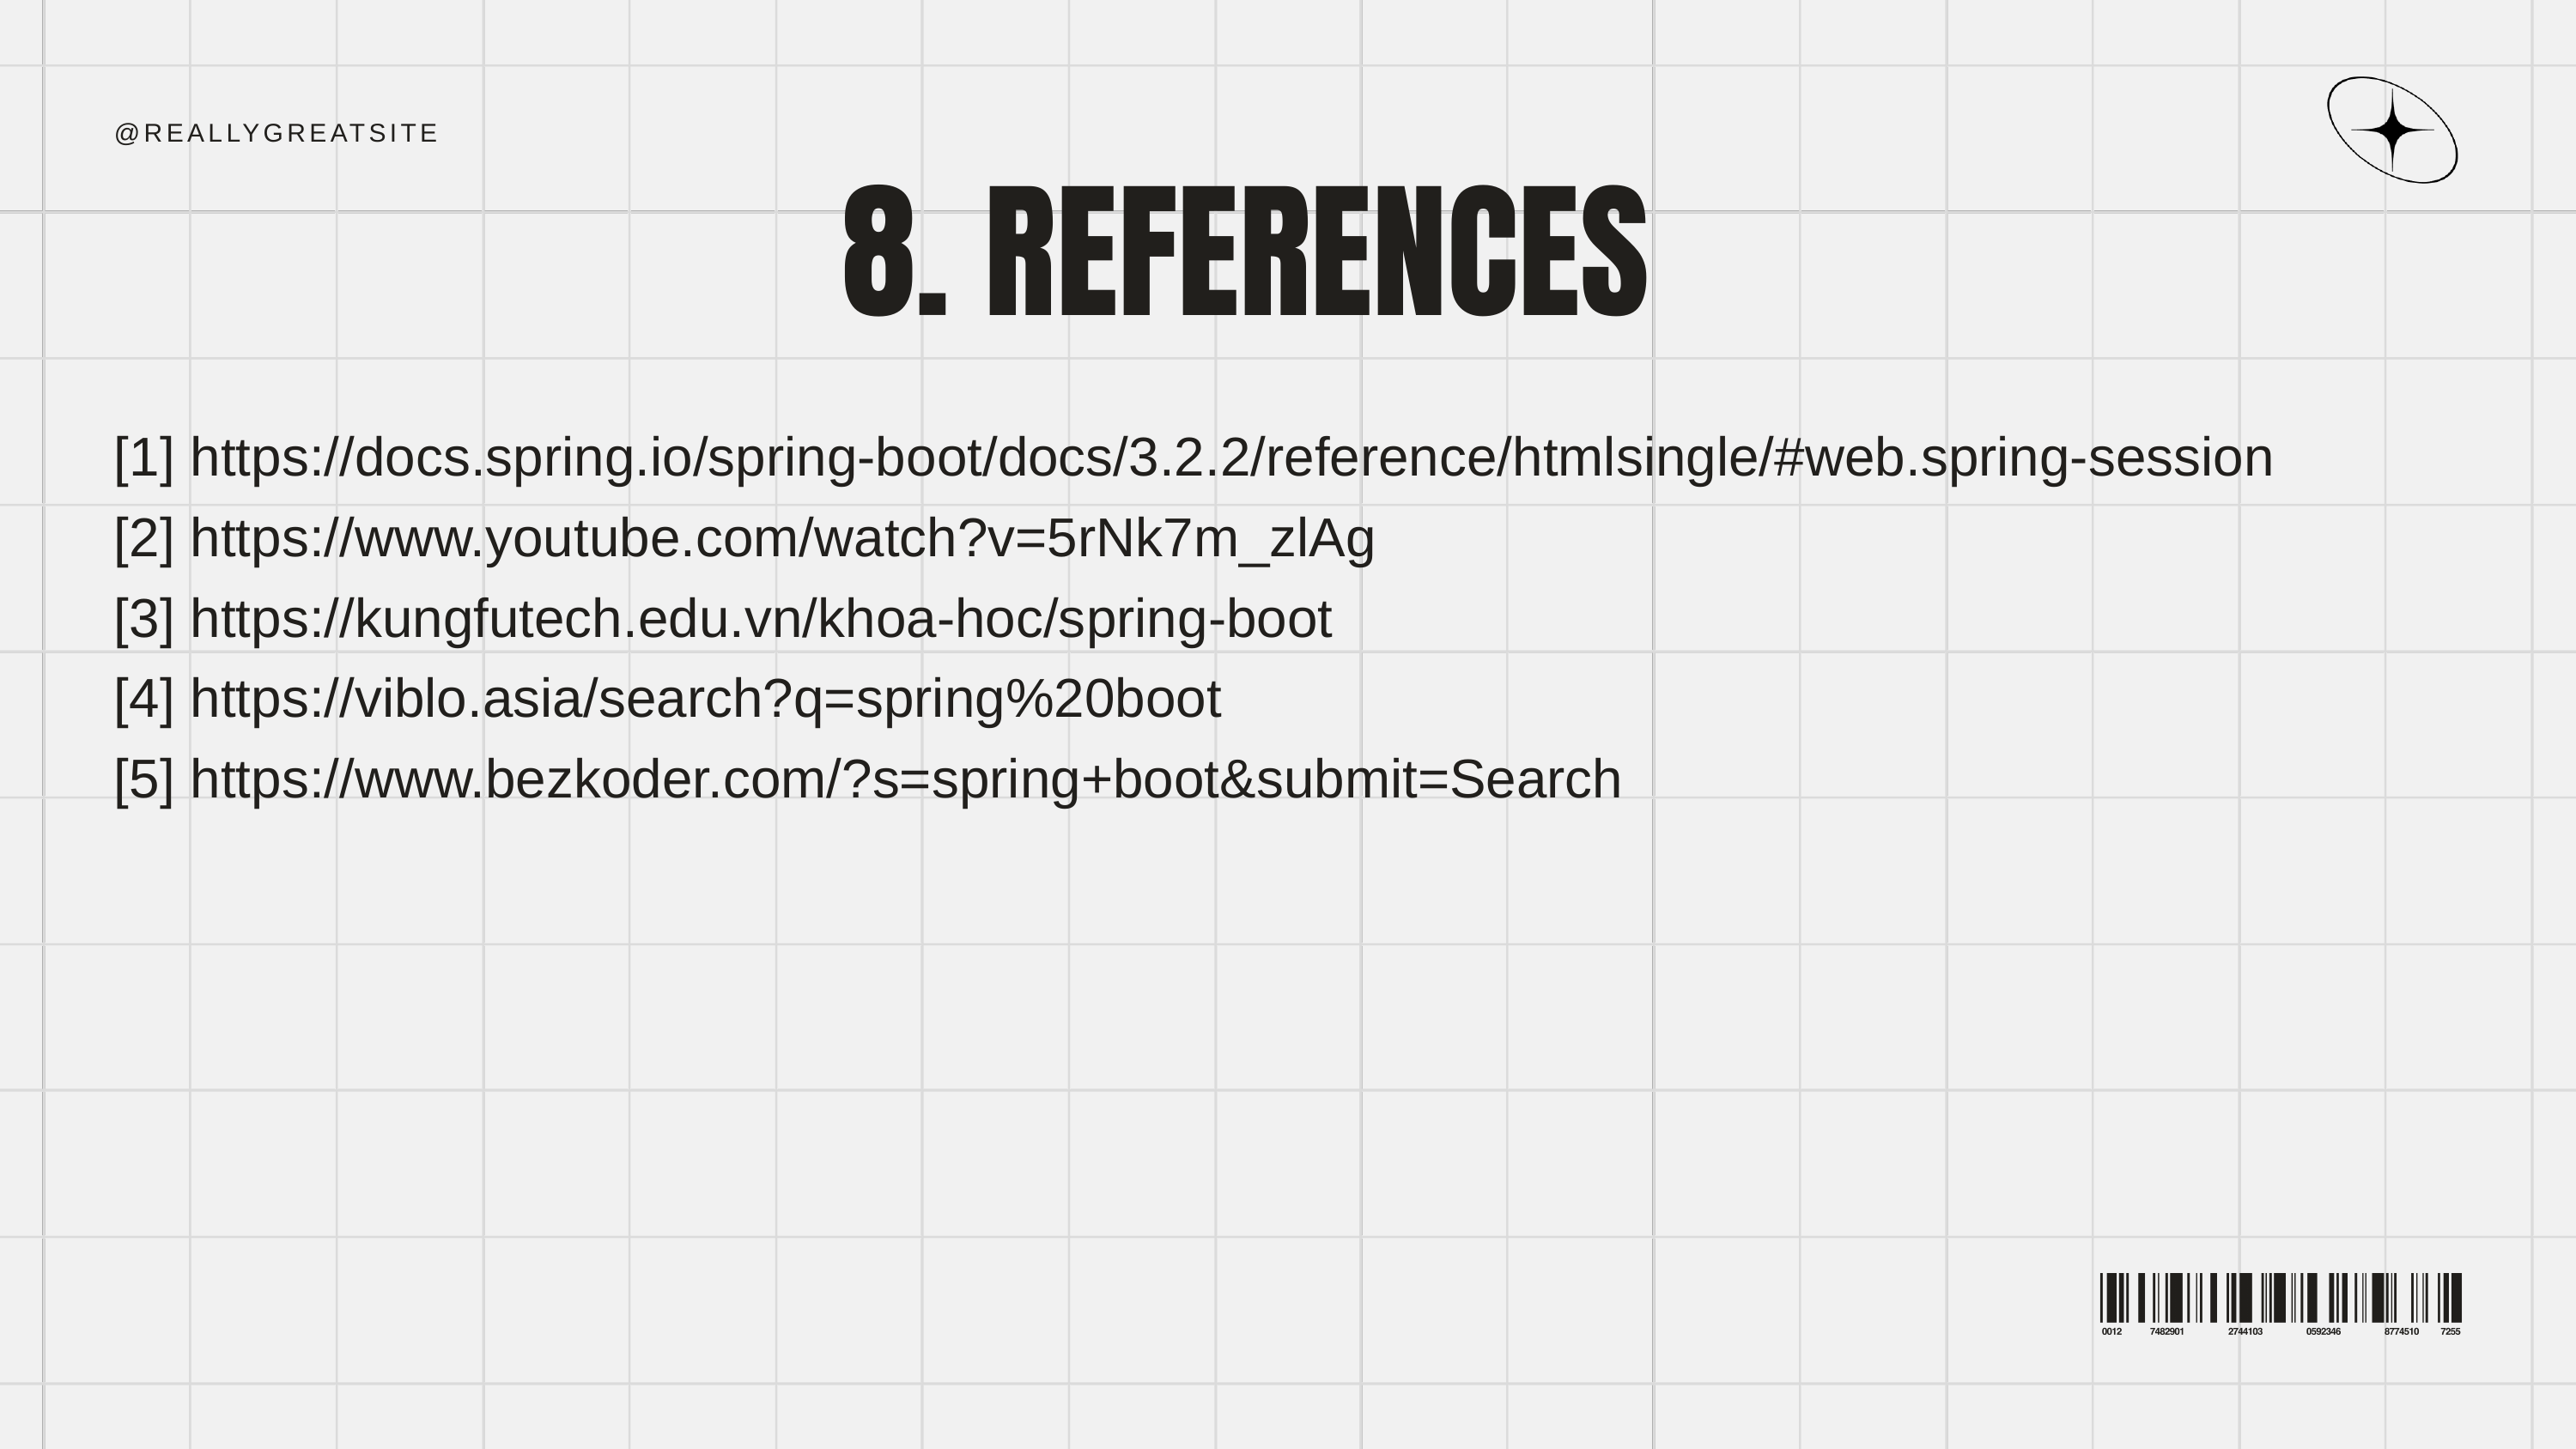

@REALLYGREATSITE
8. REFERENCES
[1] https://docs.spring.io/spring-boot/docs/3.2.2/reference/htmlsingle/#web.spring-session
[2] https://www.youtube.com/watch?v=5rNk7m_zlAg
[3] https://kungfutech.edu.vn/khoa-hoc/spring-boot
[4] https://viblo.asia/search?q=spring%20boot
[5] https://www.bezkoder.com/?s=spring+boot&submit=Search